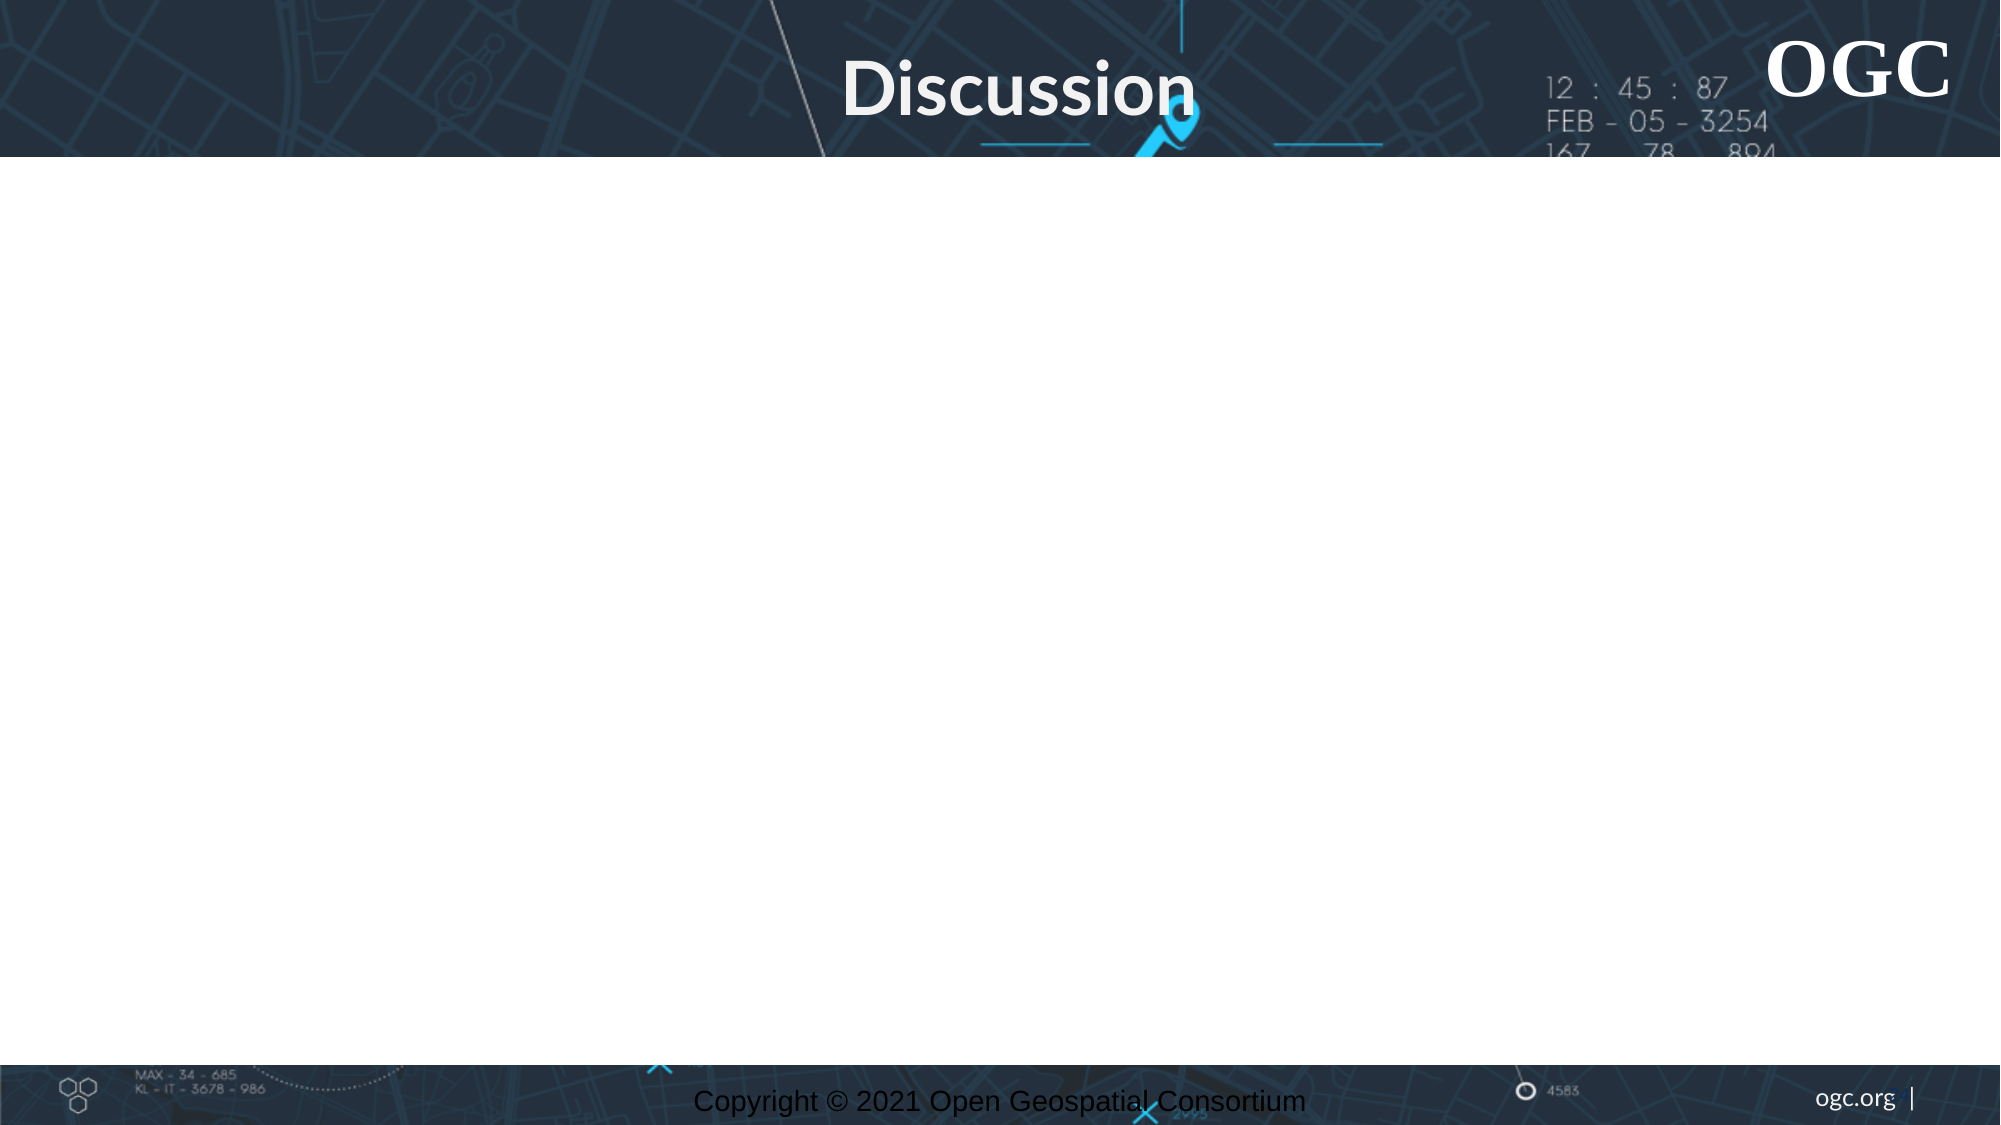

# Discussion
Copyright © 2021 Open Geospatial Consortium
24